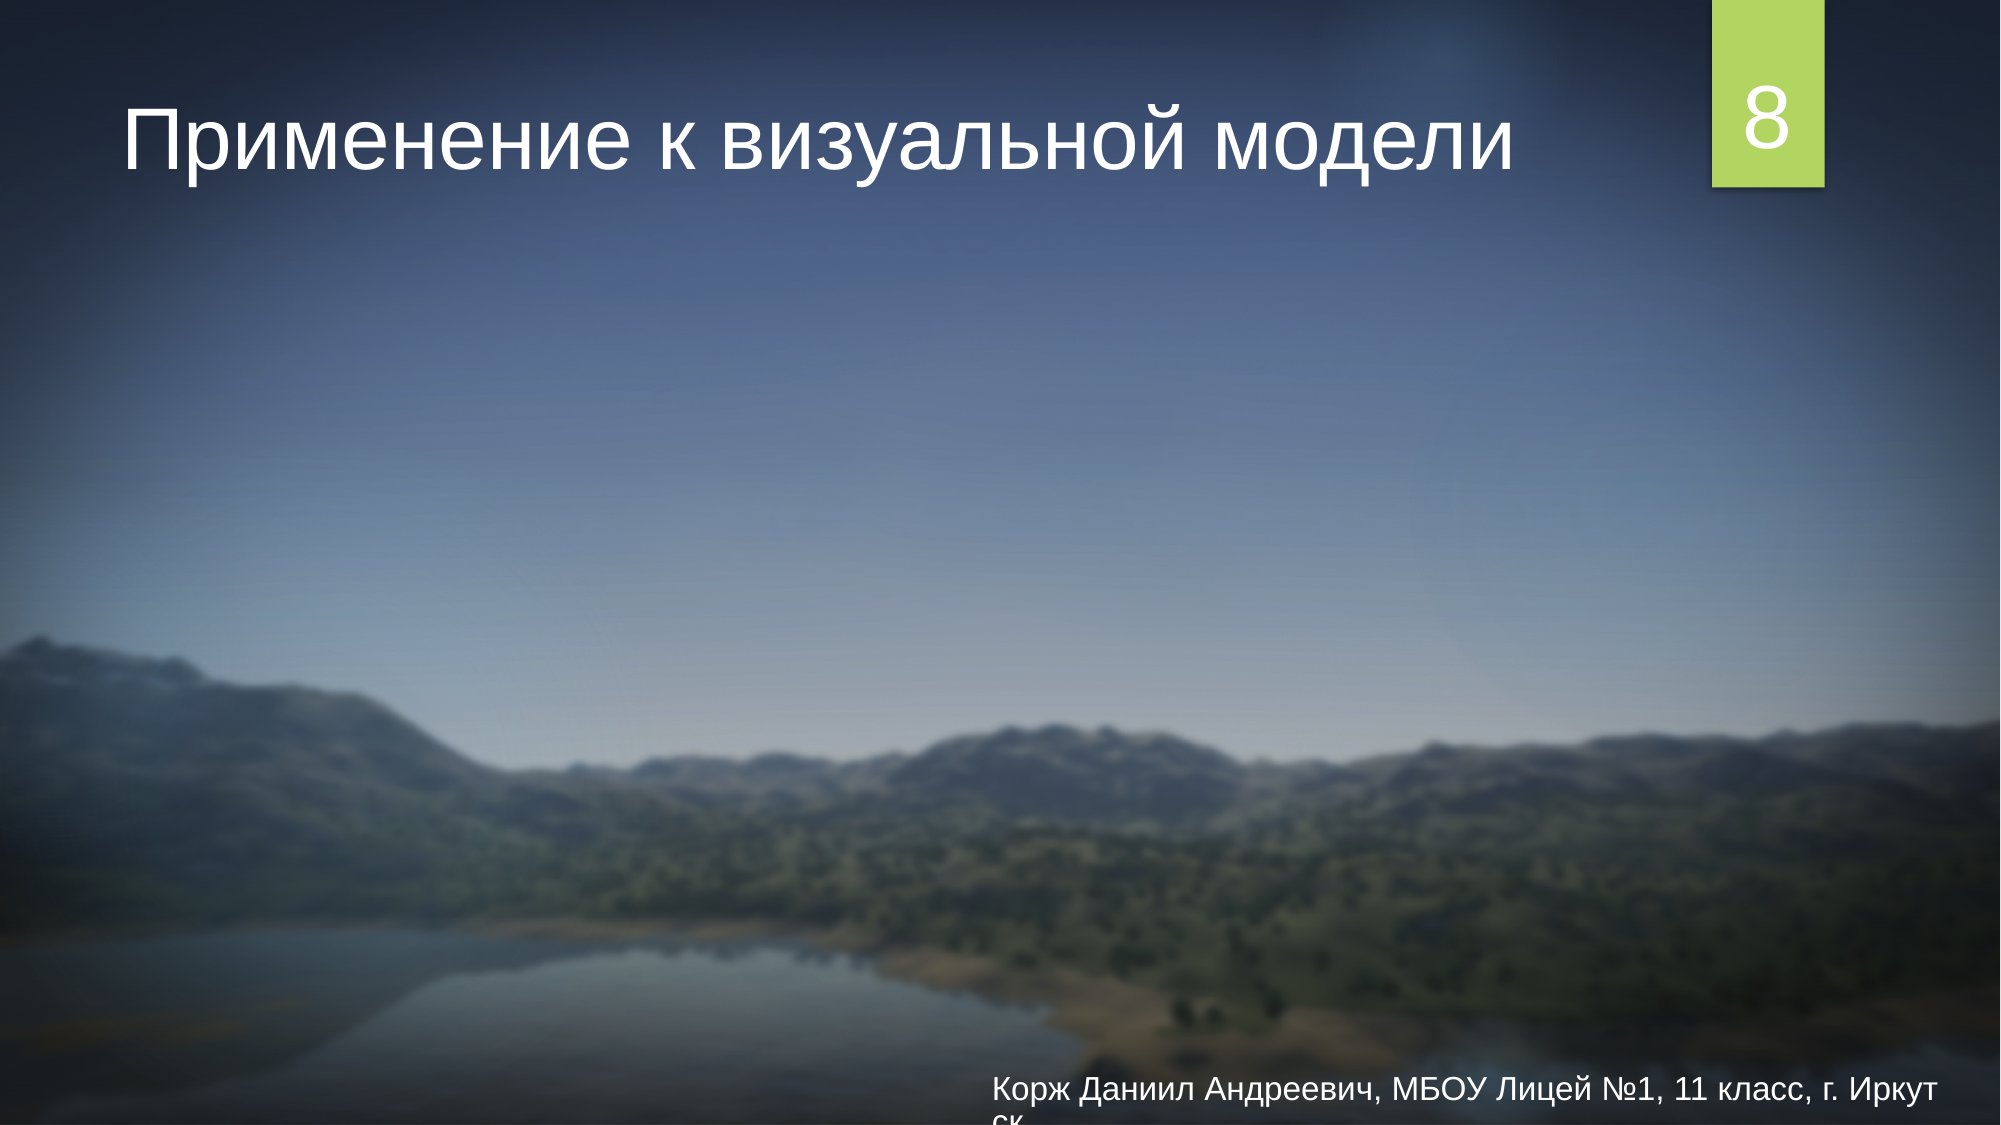

8
# Применение к визуальной модели

Корж Даниил Андреевич, МБОУ Лицей №1, 11 класс, г. Иркутск